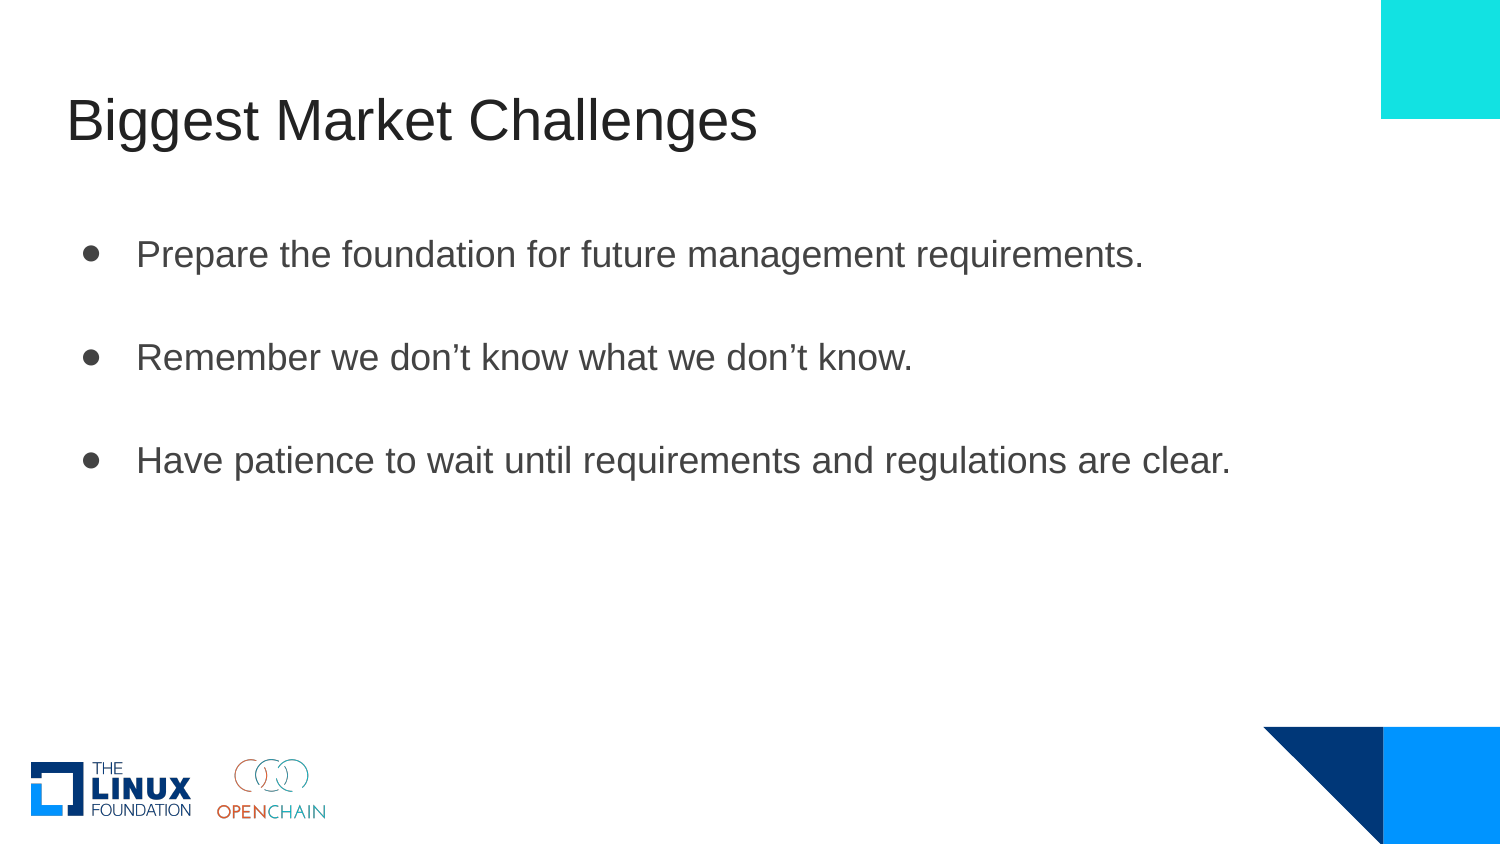

# Biggest Market Challenges
Prepare the foundation for future management requirements.

Remember we don’t know what we don’t know.

Have patience to wait until requirements and regulations are clear.